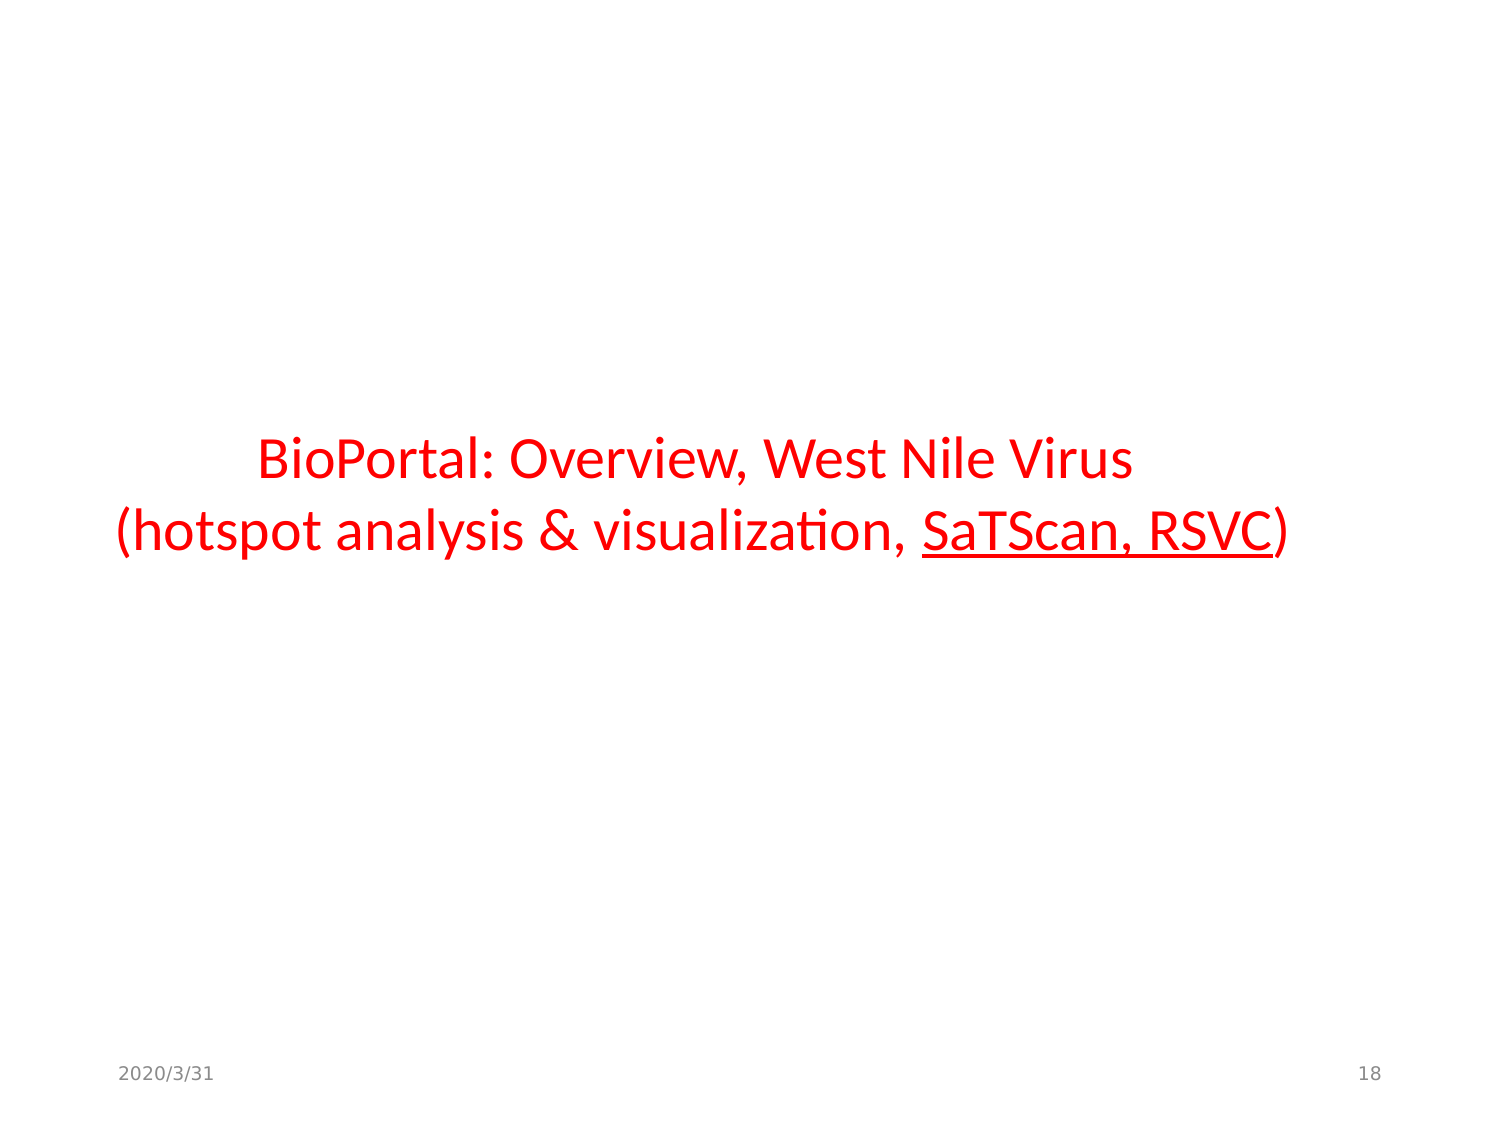

BioPortal: Overview, West Nile Virus
(hotspot analysis & visualization, SaTScan, RSVC)
2020/3/31
18